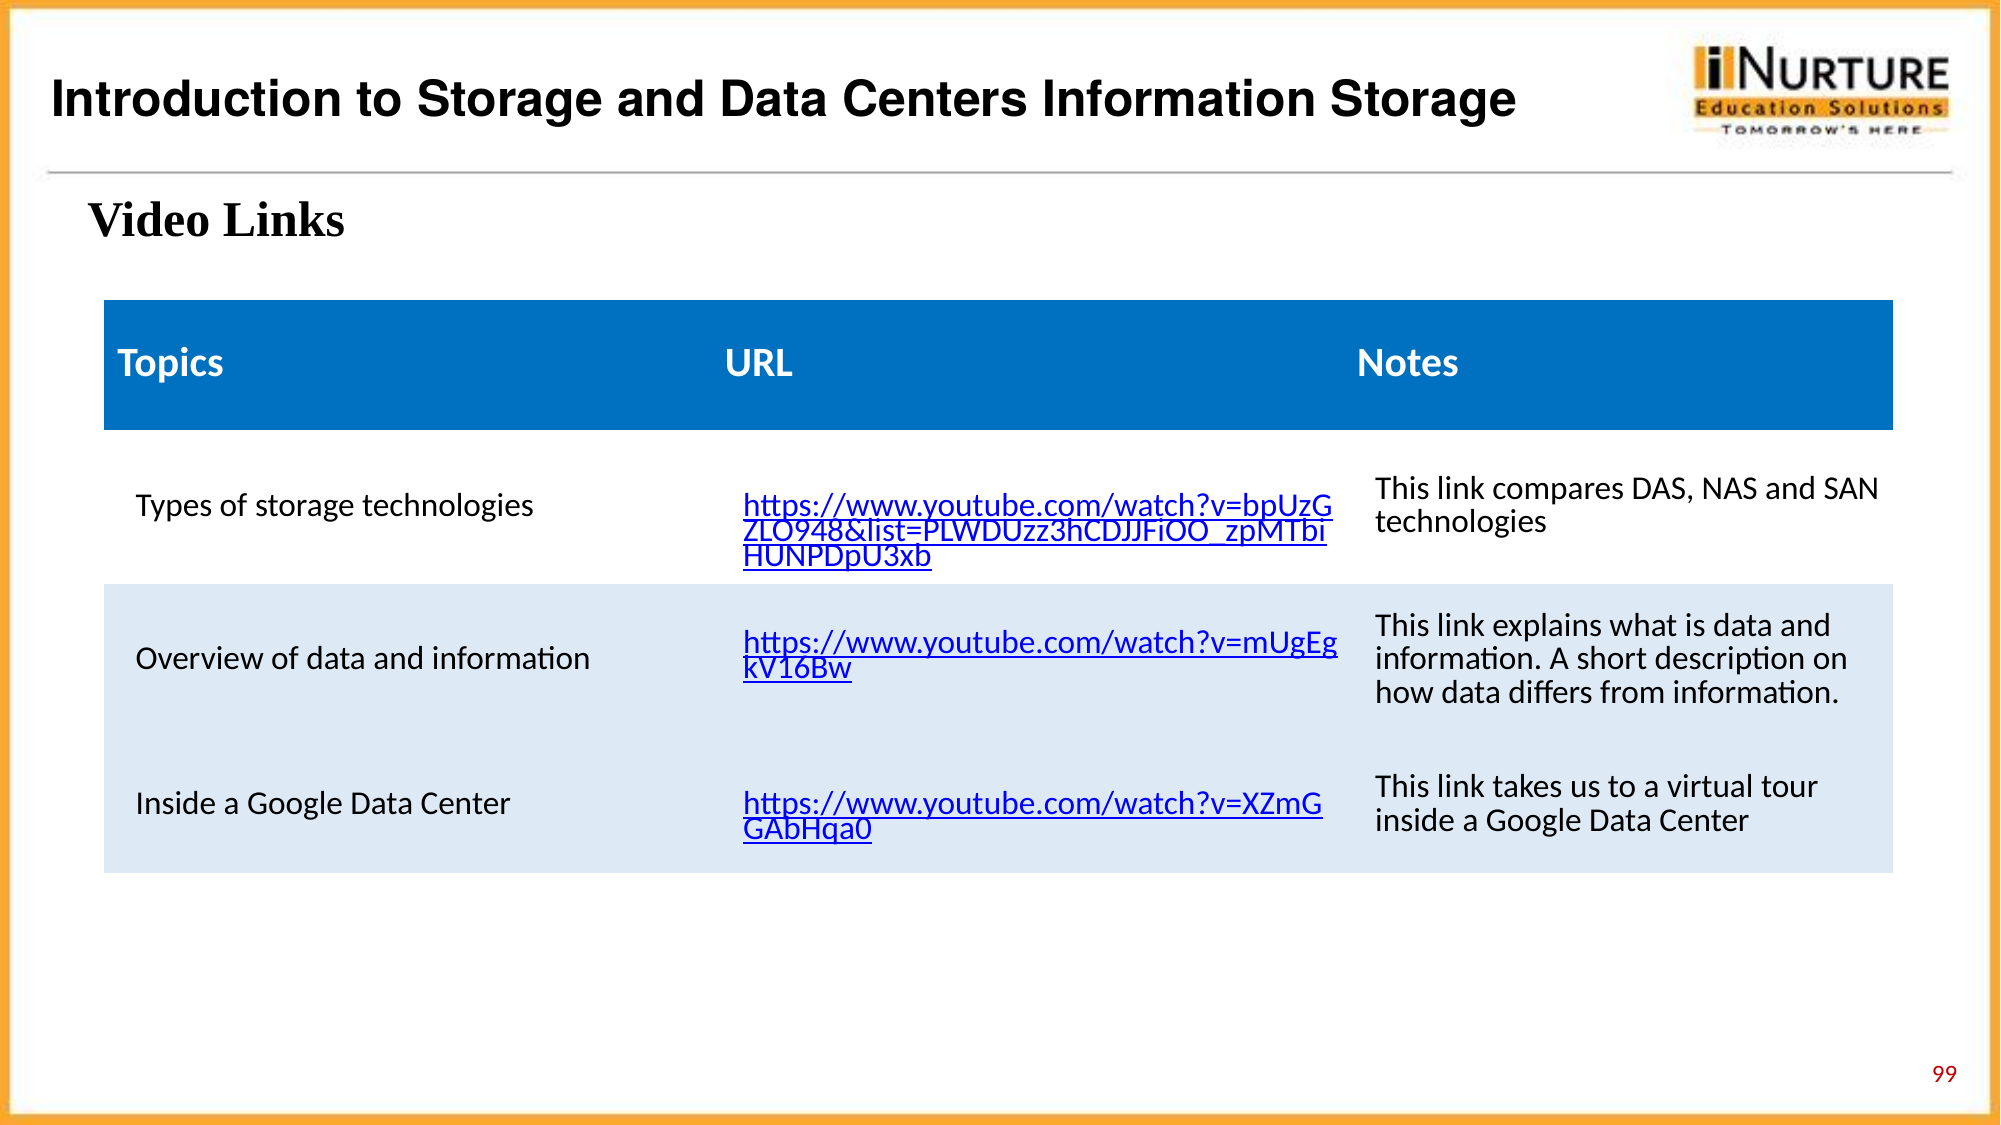

Introduction to Storage and Data Centers Information Storage
Video Links
| Topics | URL | Notes |
| --- | --- | --- |
| Types of storage technologies | https://www.youtube.com/watch?v=bpUzGZLO948&list=PLWDUzz3hCDJJFiOO\_zpMTbiHUNPDpU3xb | This link compares DAS, NAS and SAN technologies |
| Overview of data and information | https://www.youtube.com/watch?v=mUgEgkV16Bw | This link explains what is data and information. A short description on how data differs from information. |
| Inside a Google Data Center | https://www.youtube.com/watch?v=XZmGGAbHqa0 | This link takes us to a virtual tour inside a Google Data Center |
99